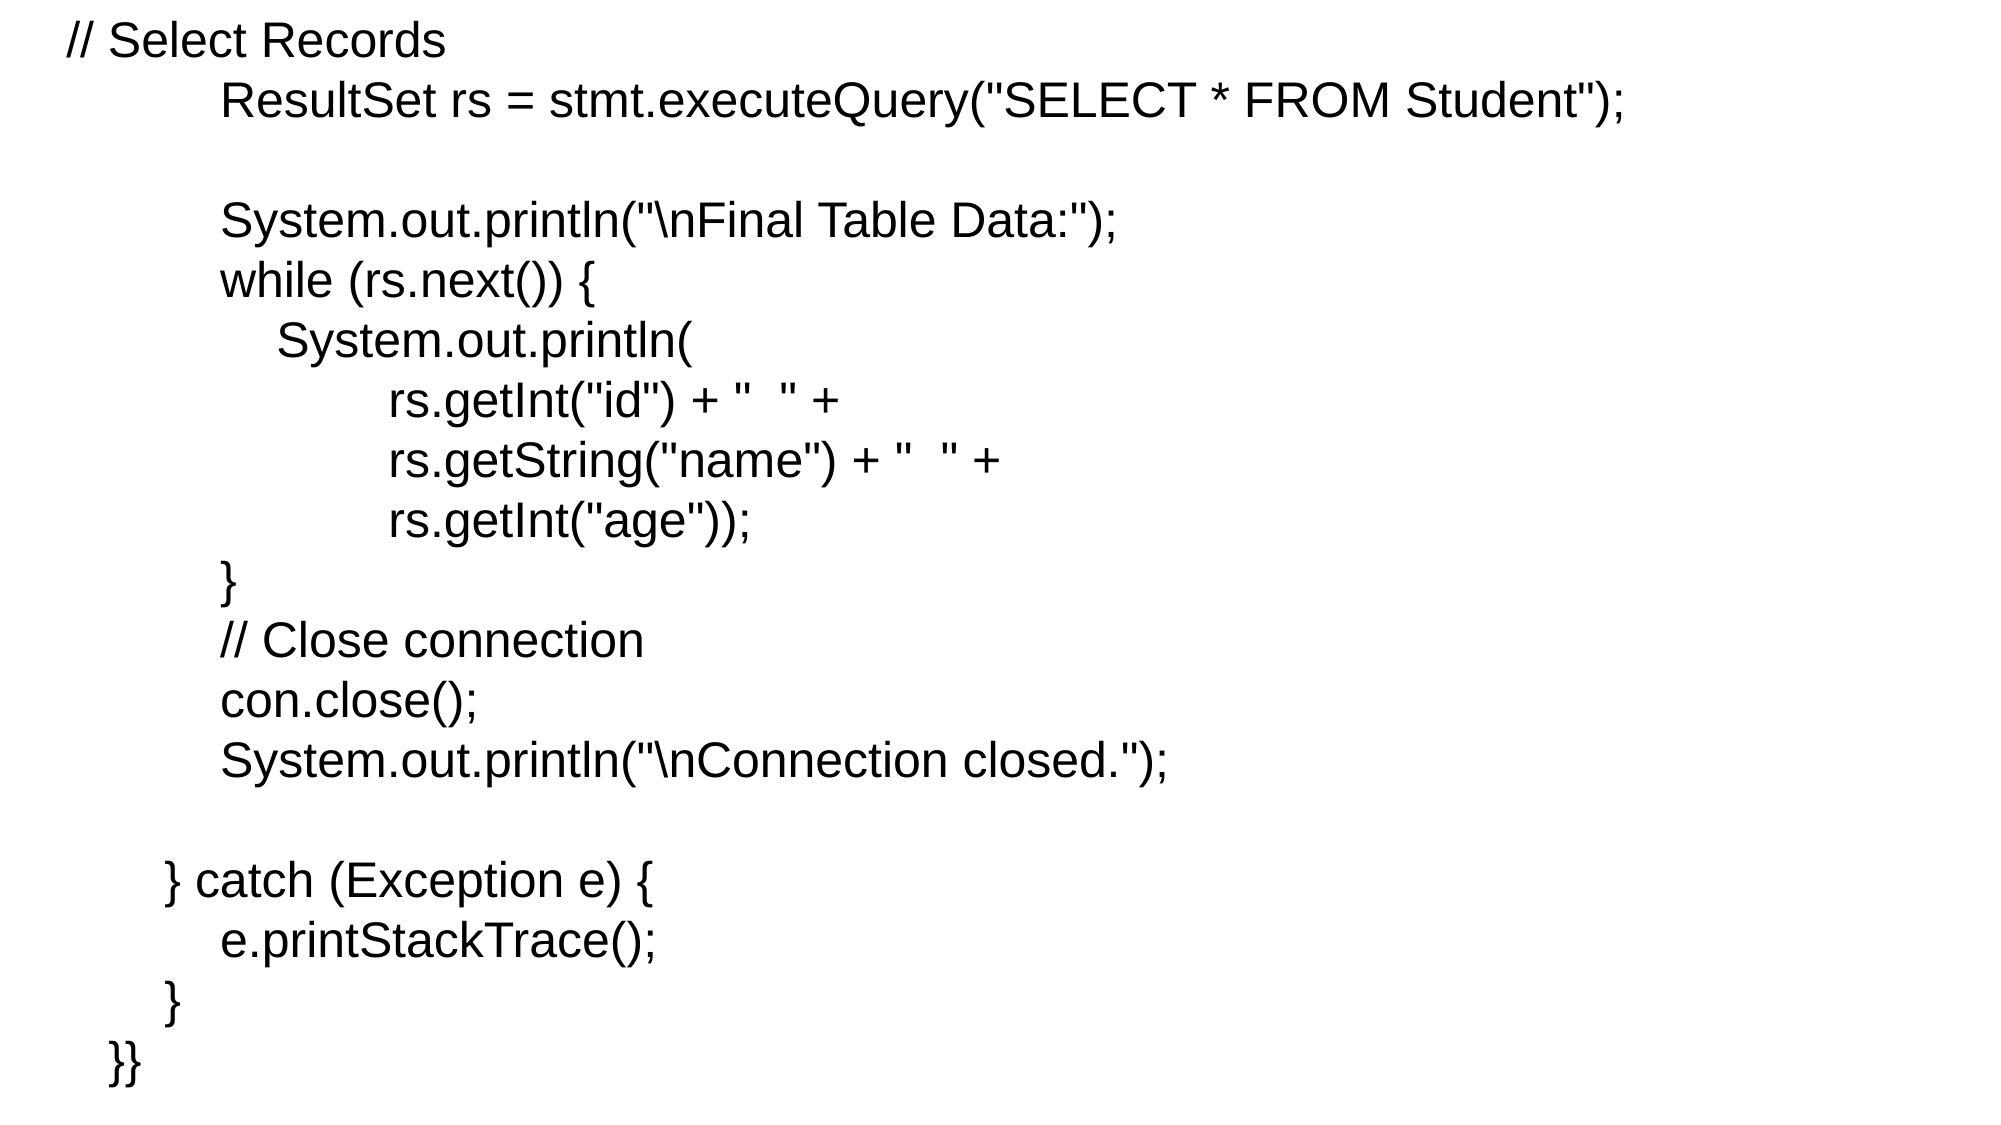

// Select Records
            ResultSet rs = stmt.executeQuery("SELECT * FROM Student");

            System.out.println("\nFinal Table Data:");
            while (rs.next()) {
                System.out.println(
                        rs.getInt("id") + "  " +
                        rs.getString("name") + "  " +
                        rs.getInt("age"));
            }
            // Close connection
            con.close();
            System.out.println("\nConnection closed.");

        } catch (Exception e) {
            e.printStackTrace();
        }
    }}